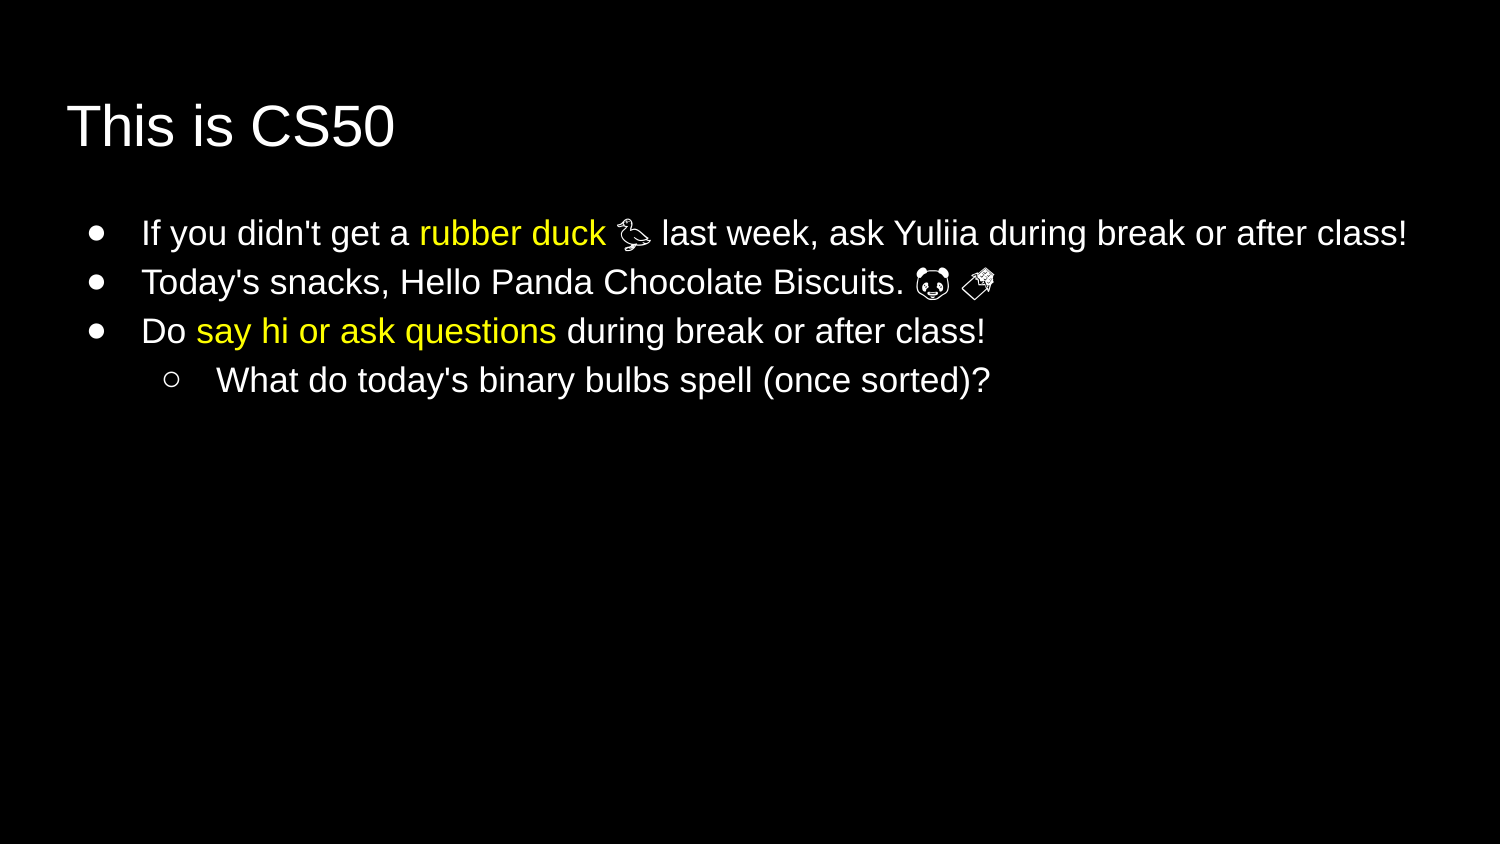

# This is CS50
If you didn't get a rubber duck 🦆 last week, ask Yuliia during break or after class!
Today's snacks, Hello Panda Chocolate Biscuits. 🐼 🍫
Do say hi or ask questions during break or after class!
What do today's binary bulbs spell (once sorted)?